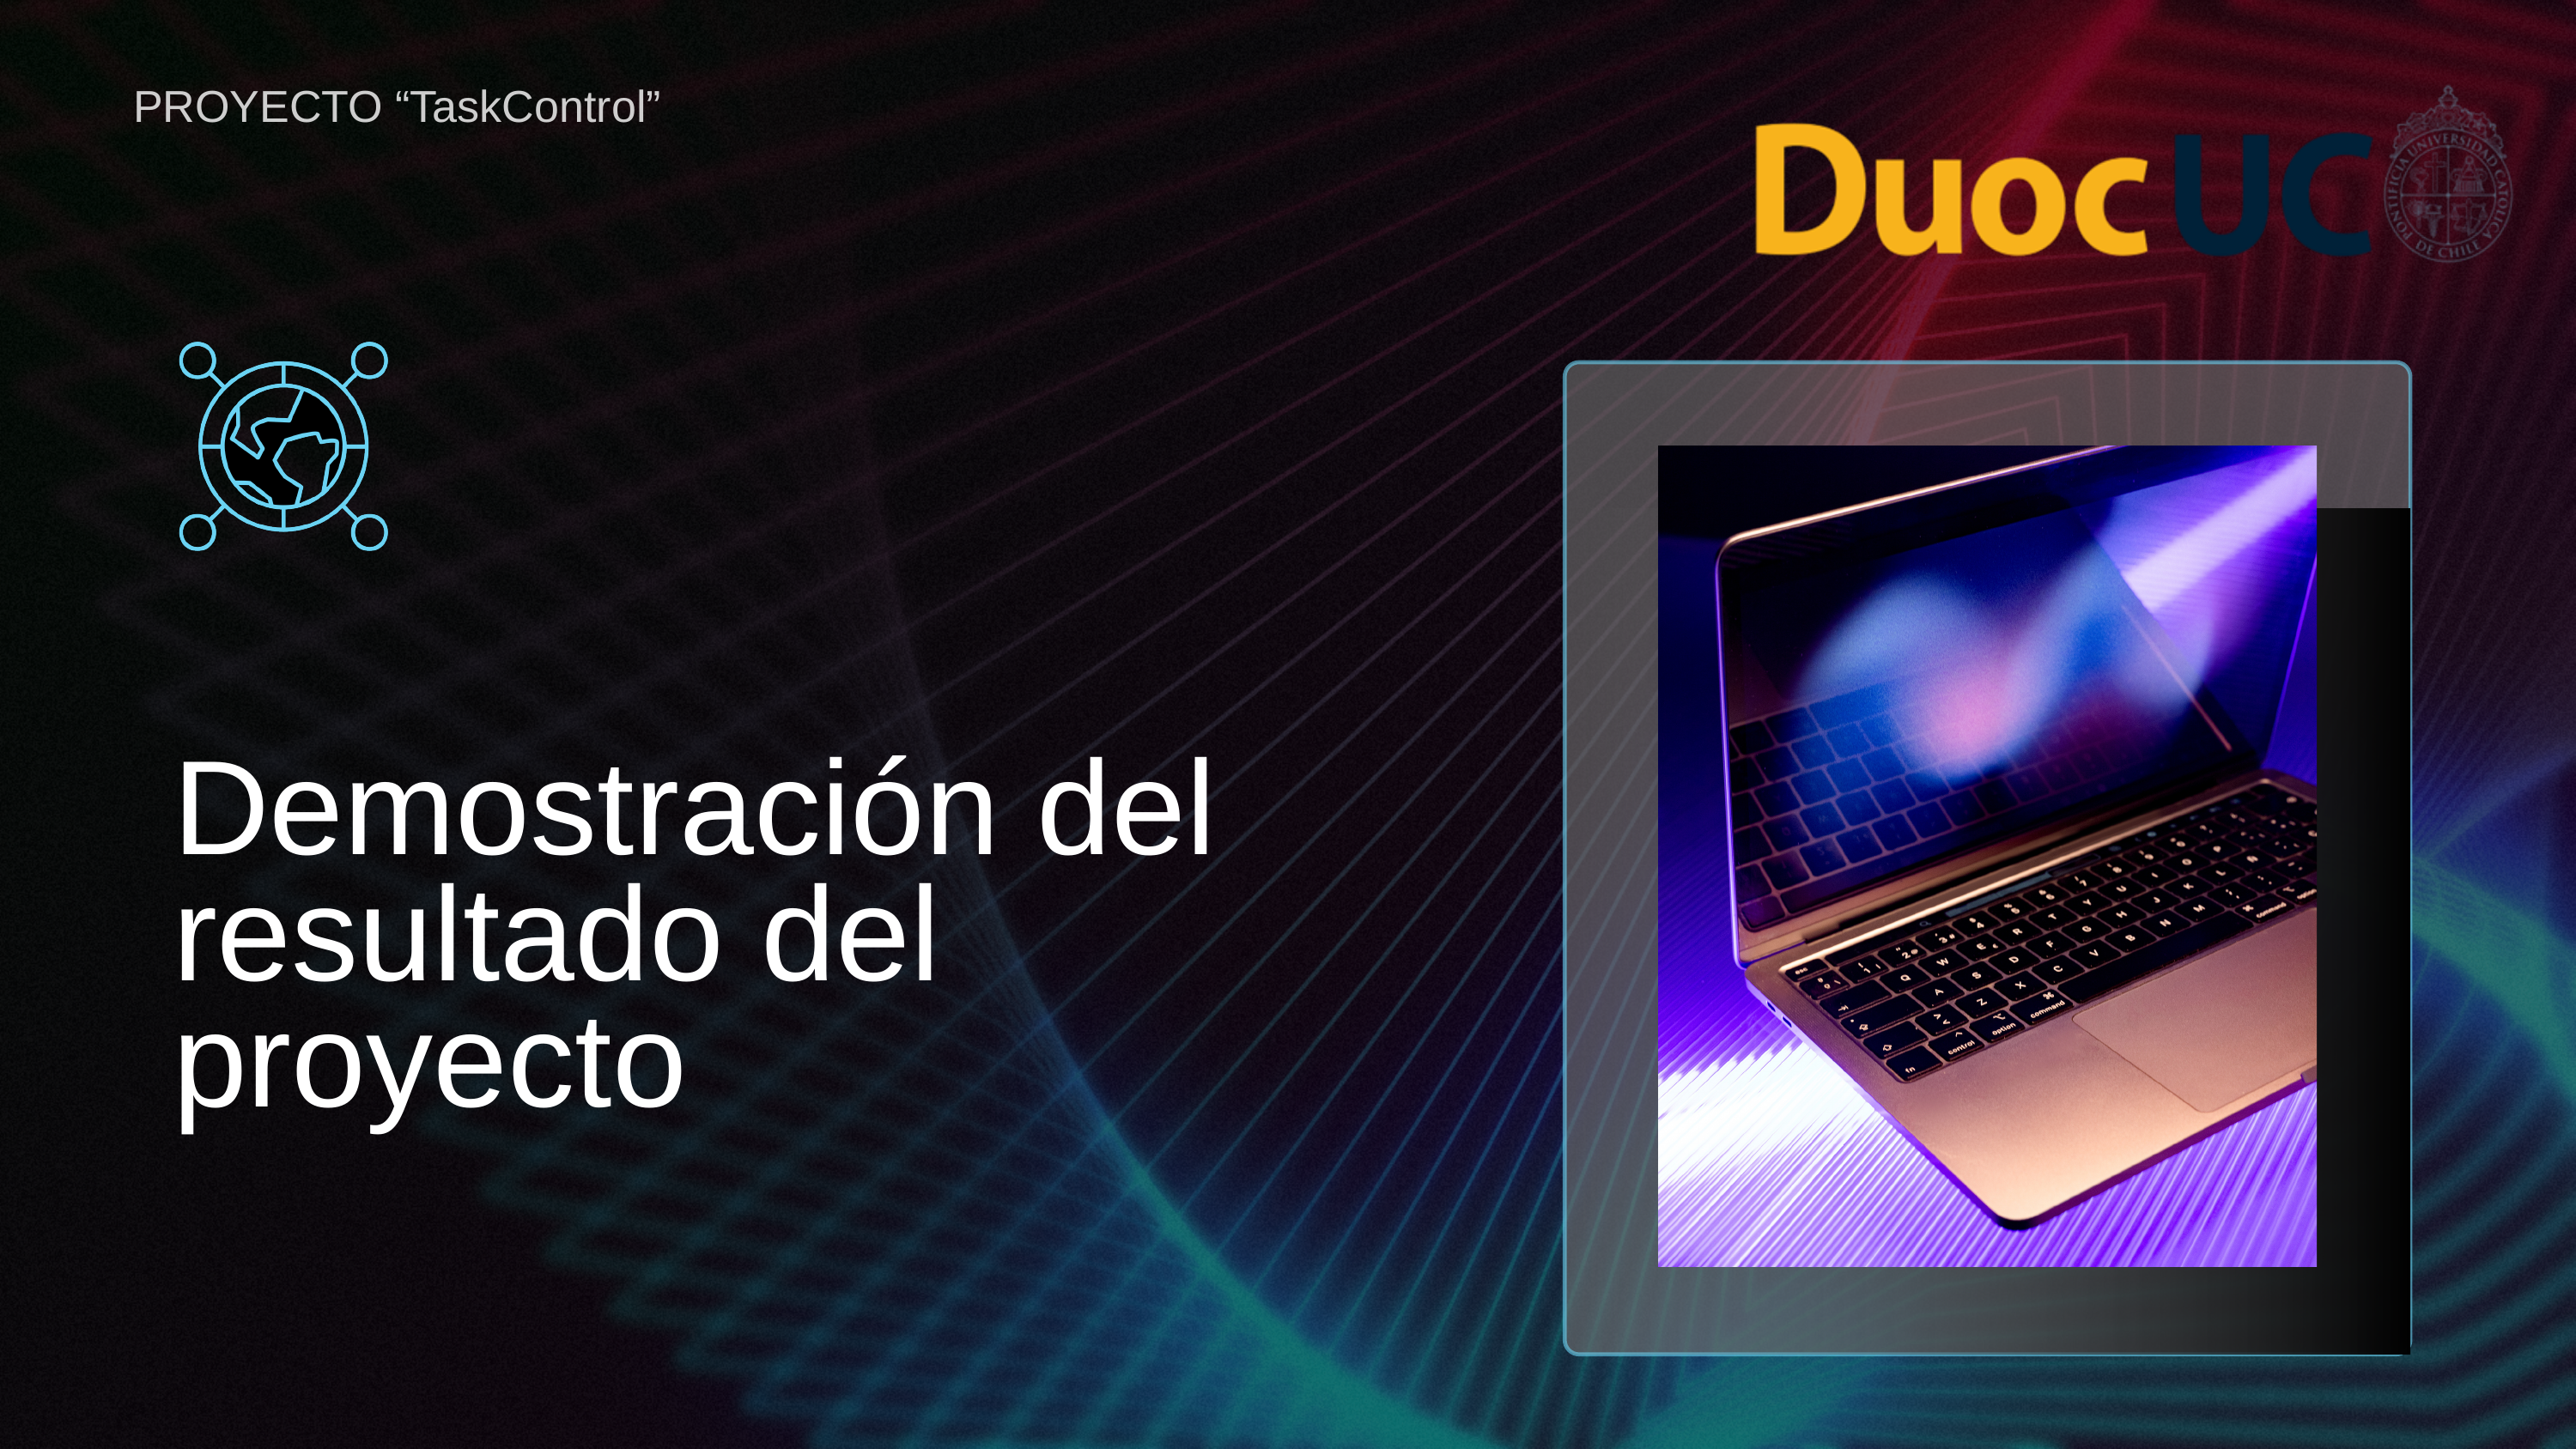

PROYECTO “TaskControl”

Demostración del resultado del proyecto